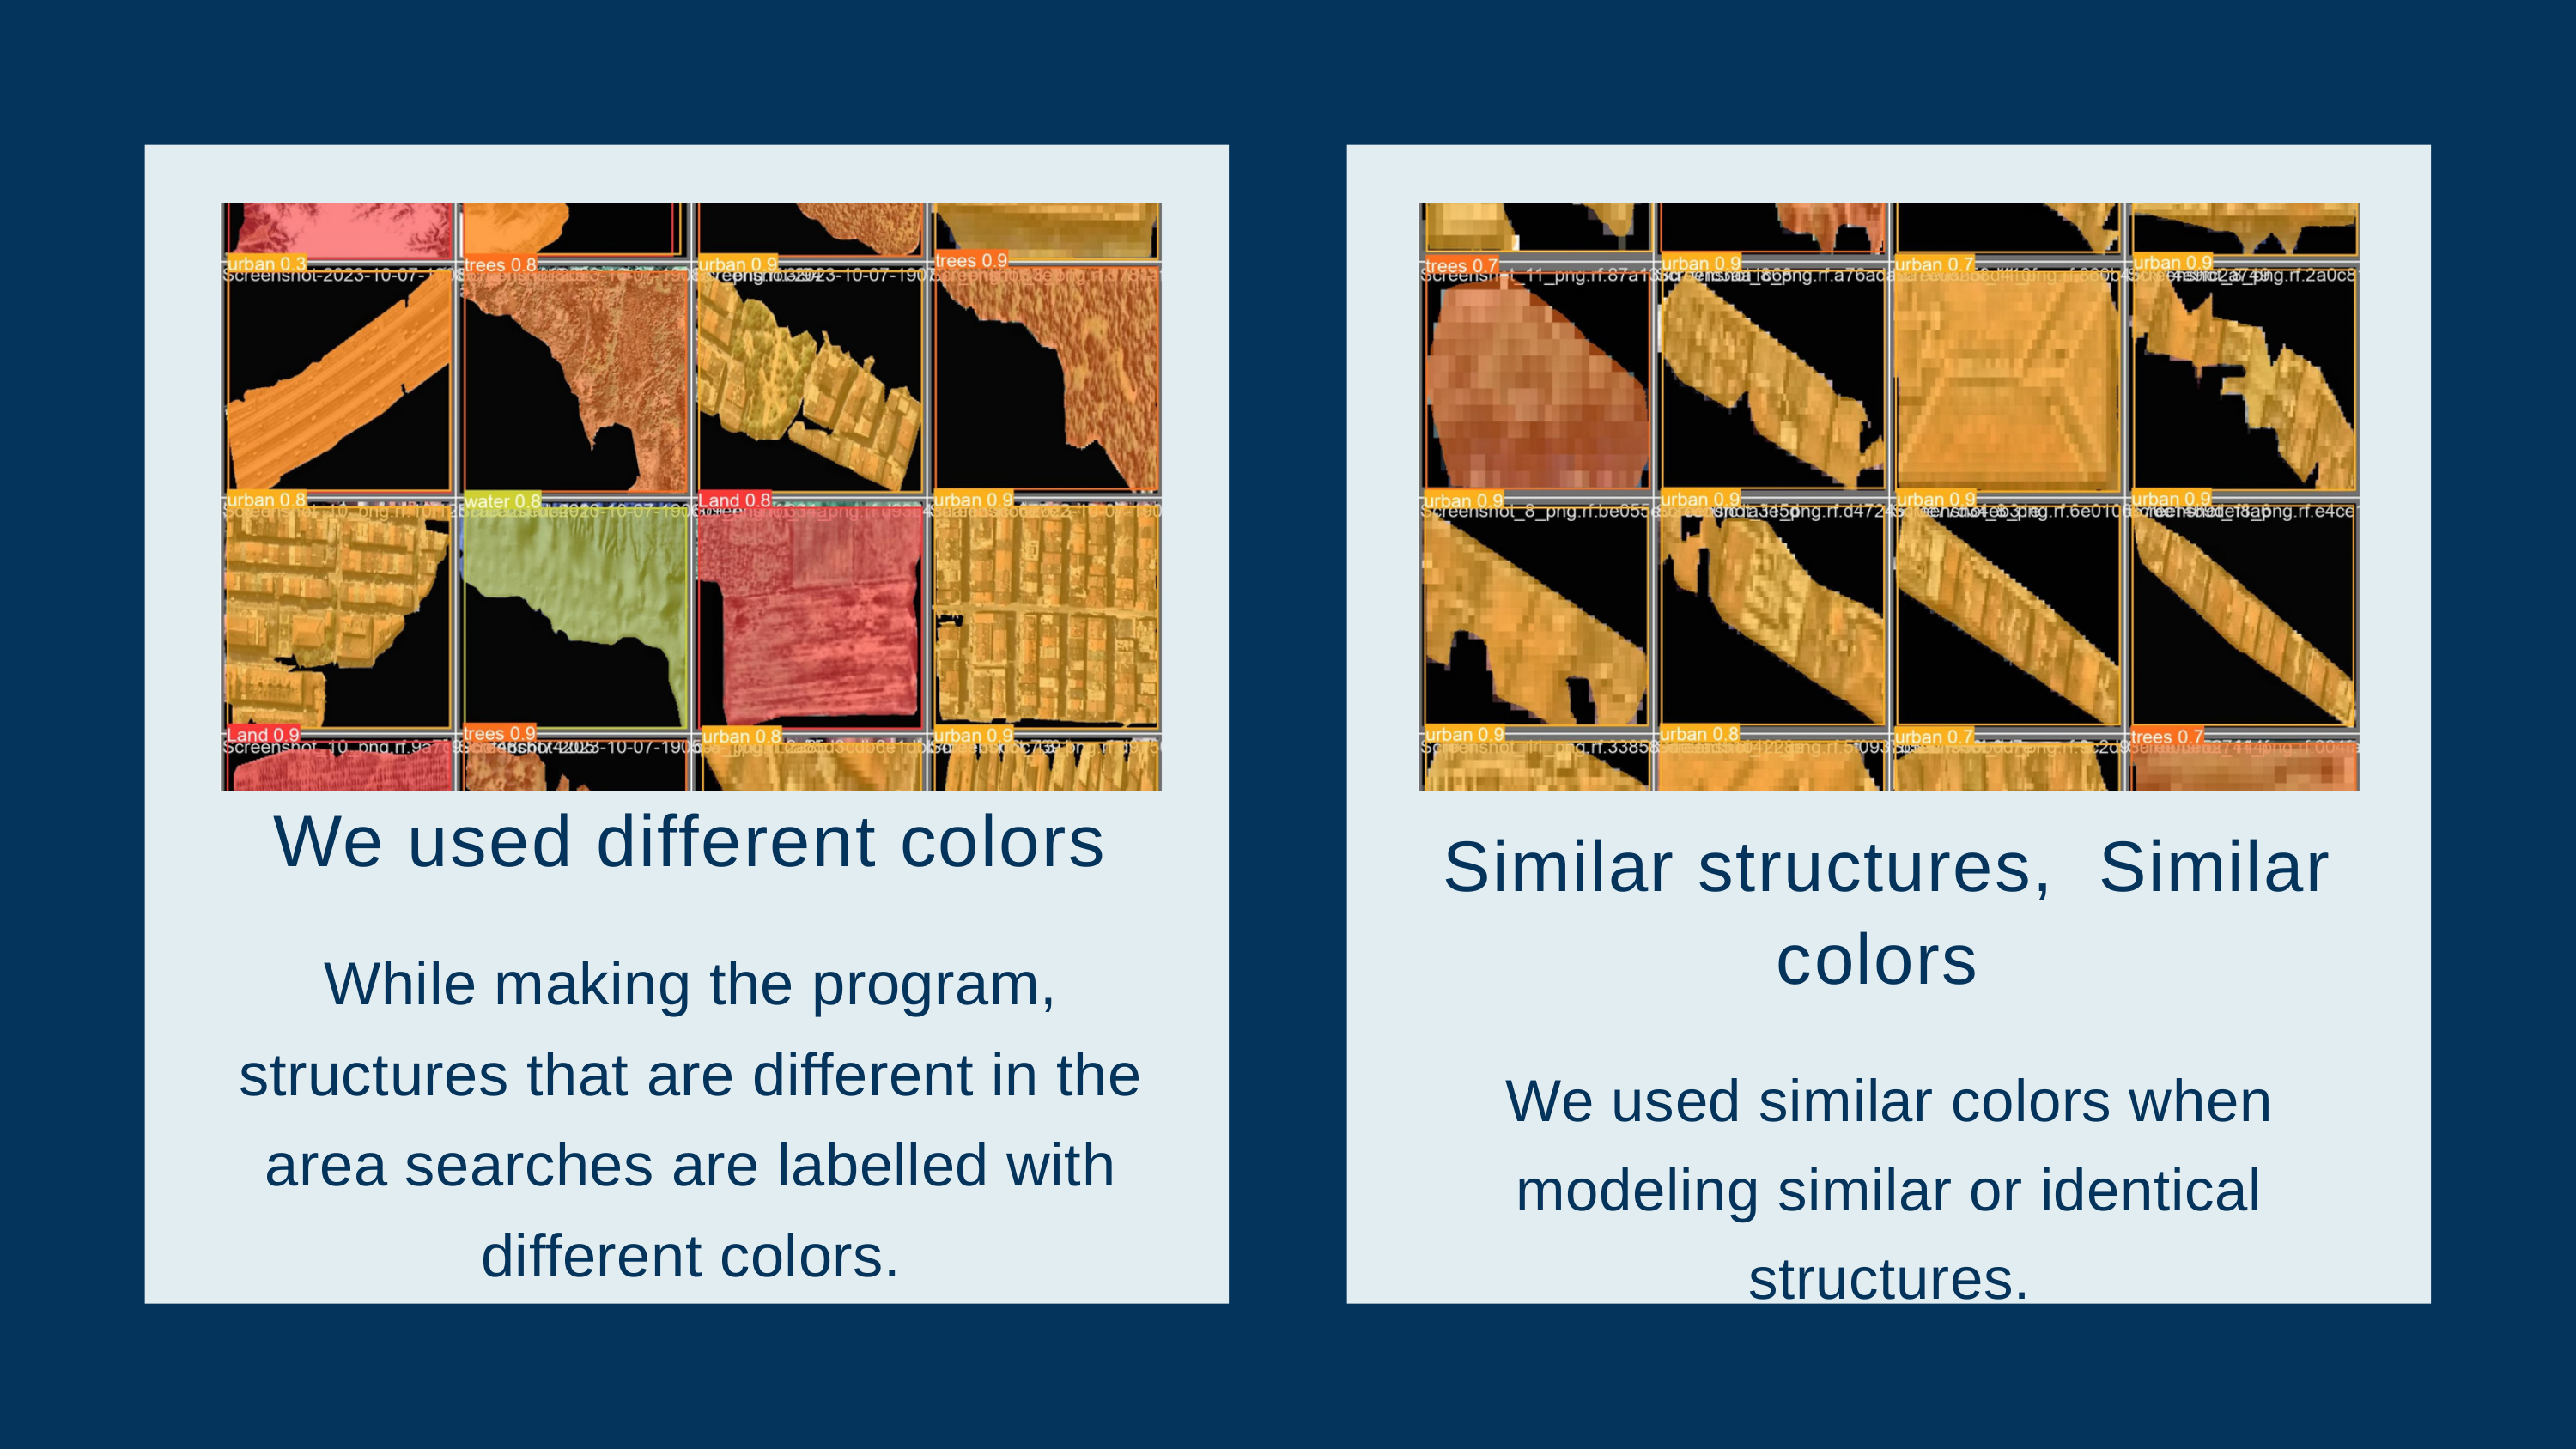

We used different colors
While making the program, structures that are different in the area searches are labelled with different colors.
Similar structures,  Similar colors
We used similar colors when modeling similar or identical structures.